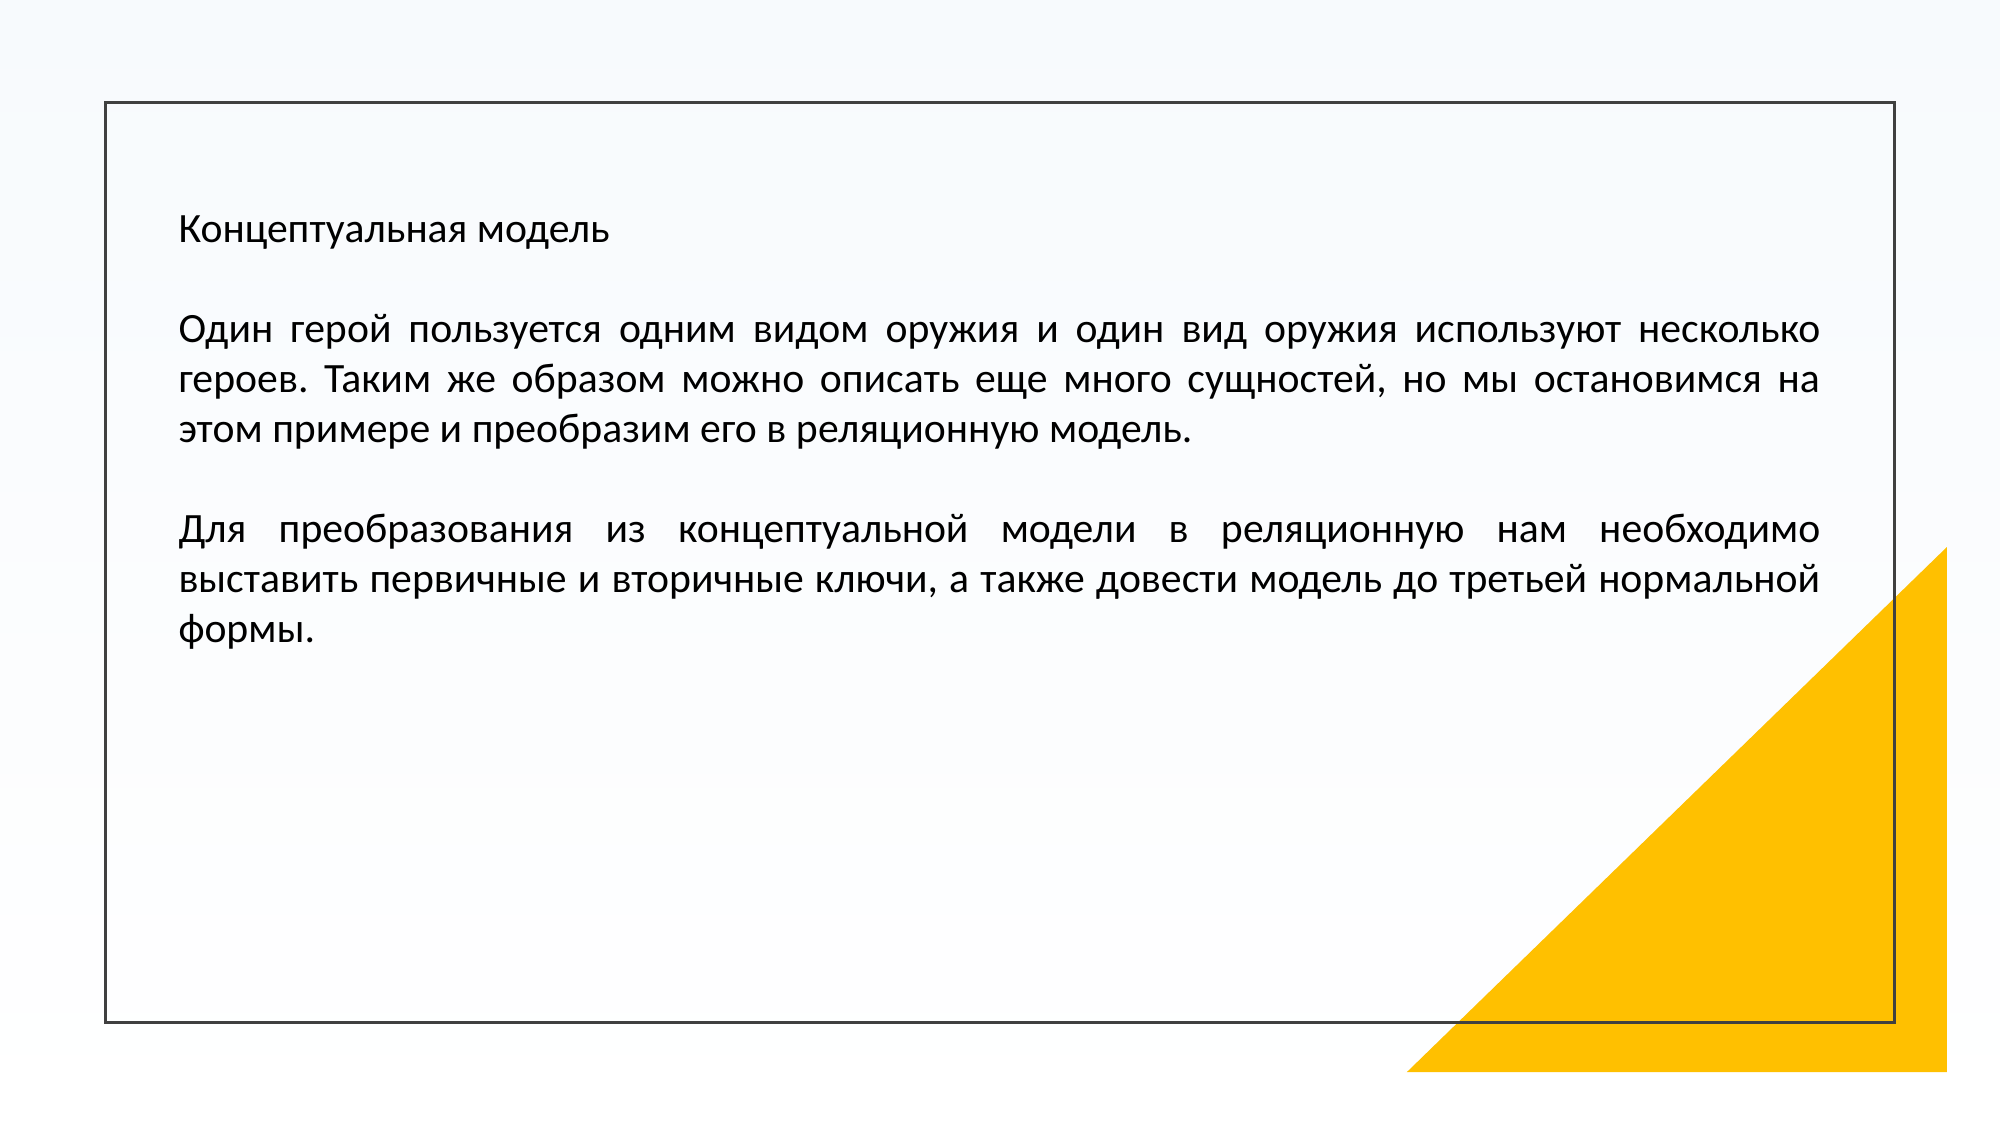

Концептуальная модель

Один герой пользуется одним видом оружия и один вид оружия используют несколько героев. Таким же образом можно описать еще много сущностей, но мы остановимся на этом примере и преобразим его в реляционную модель.

Для преобразования из концептуальной модели в реляционную нам необходимо выставить первичные и вторичные ключи, а также довести модель до третьей нормальной формы.